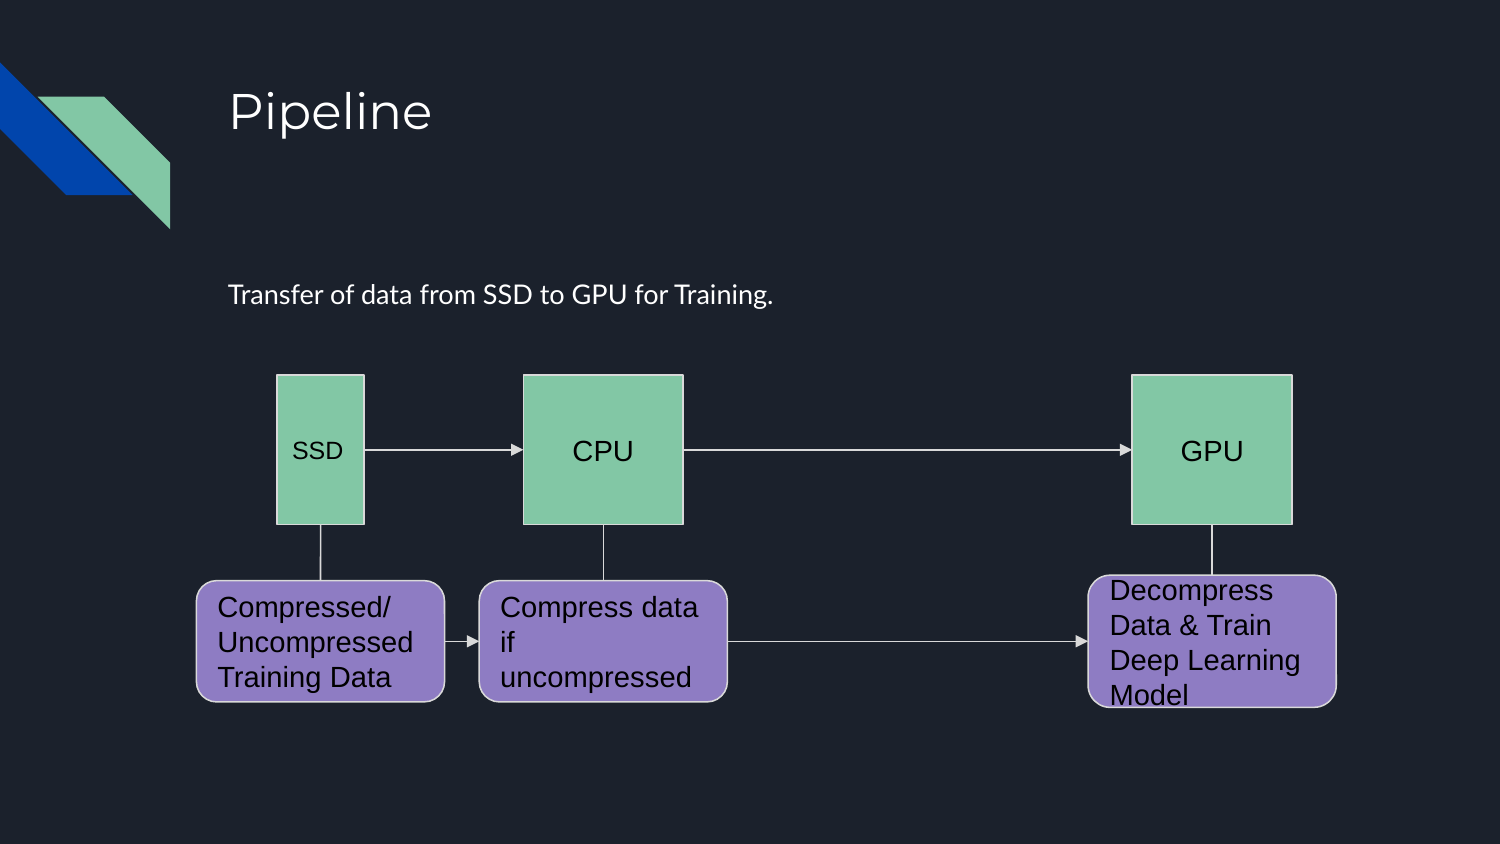

# Pipeline
Transfer of data from SSD to GPU for Training.
CPU
SSD
GPU
Decompress Data & Train Deep Learning Model
Compressed/ Uncompressed Training Data
Compress data if uncompressed